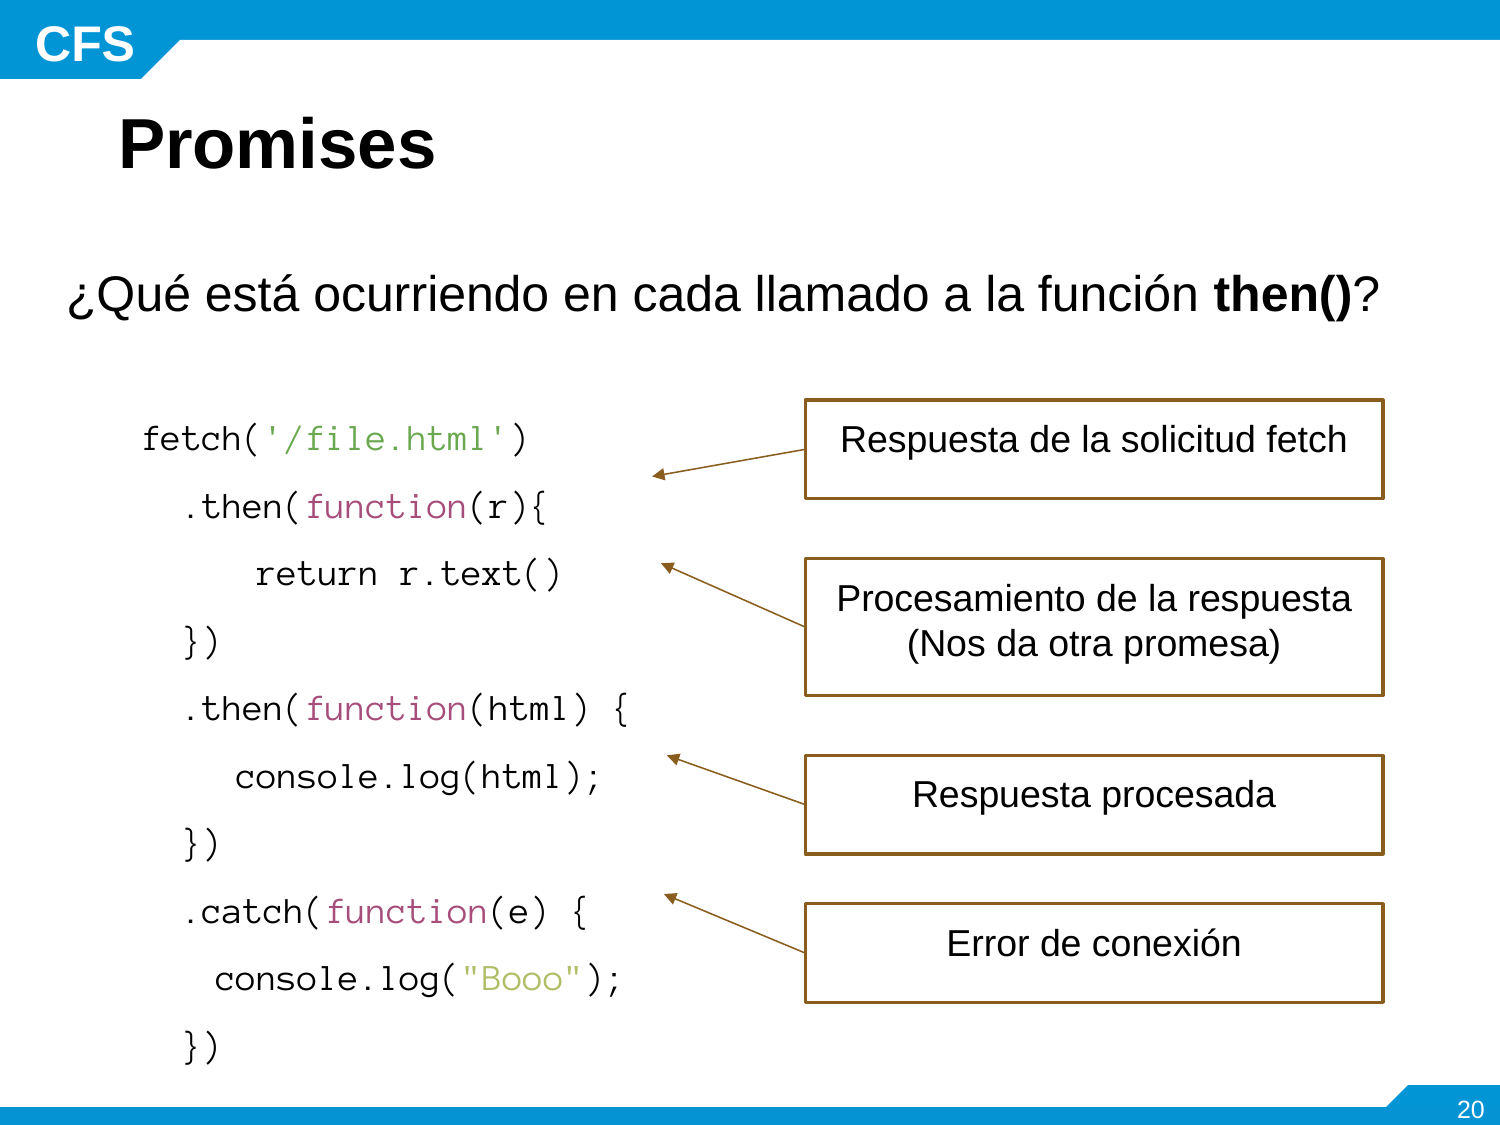

# Promises
¿Qué está ocurriendo en cada llamado a la función then()?

fetch('/file.html')
  .then(function(r){
  return r.text()
  })
  .then(function(html) {
 console.log(html);
  })
  .catch(function(e) {
console.log("Booo");
  })

Respuesta de la solicitud fetch
Procesamiento de la respuesta
(Nos da otra promesa)
Respuesta procesada
Error de conexión
20
https://developer.mozilla.org/en-US/docs/Web/JavaScript/Reference/Global_Objects/Promise